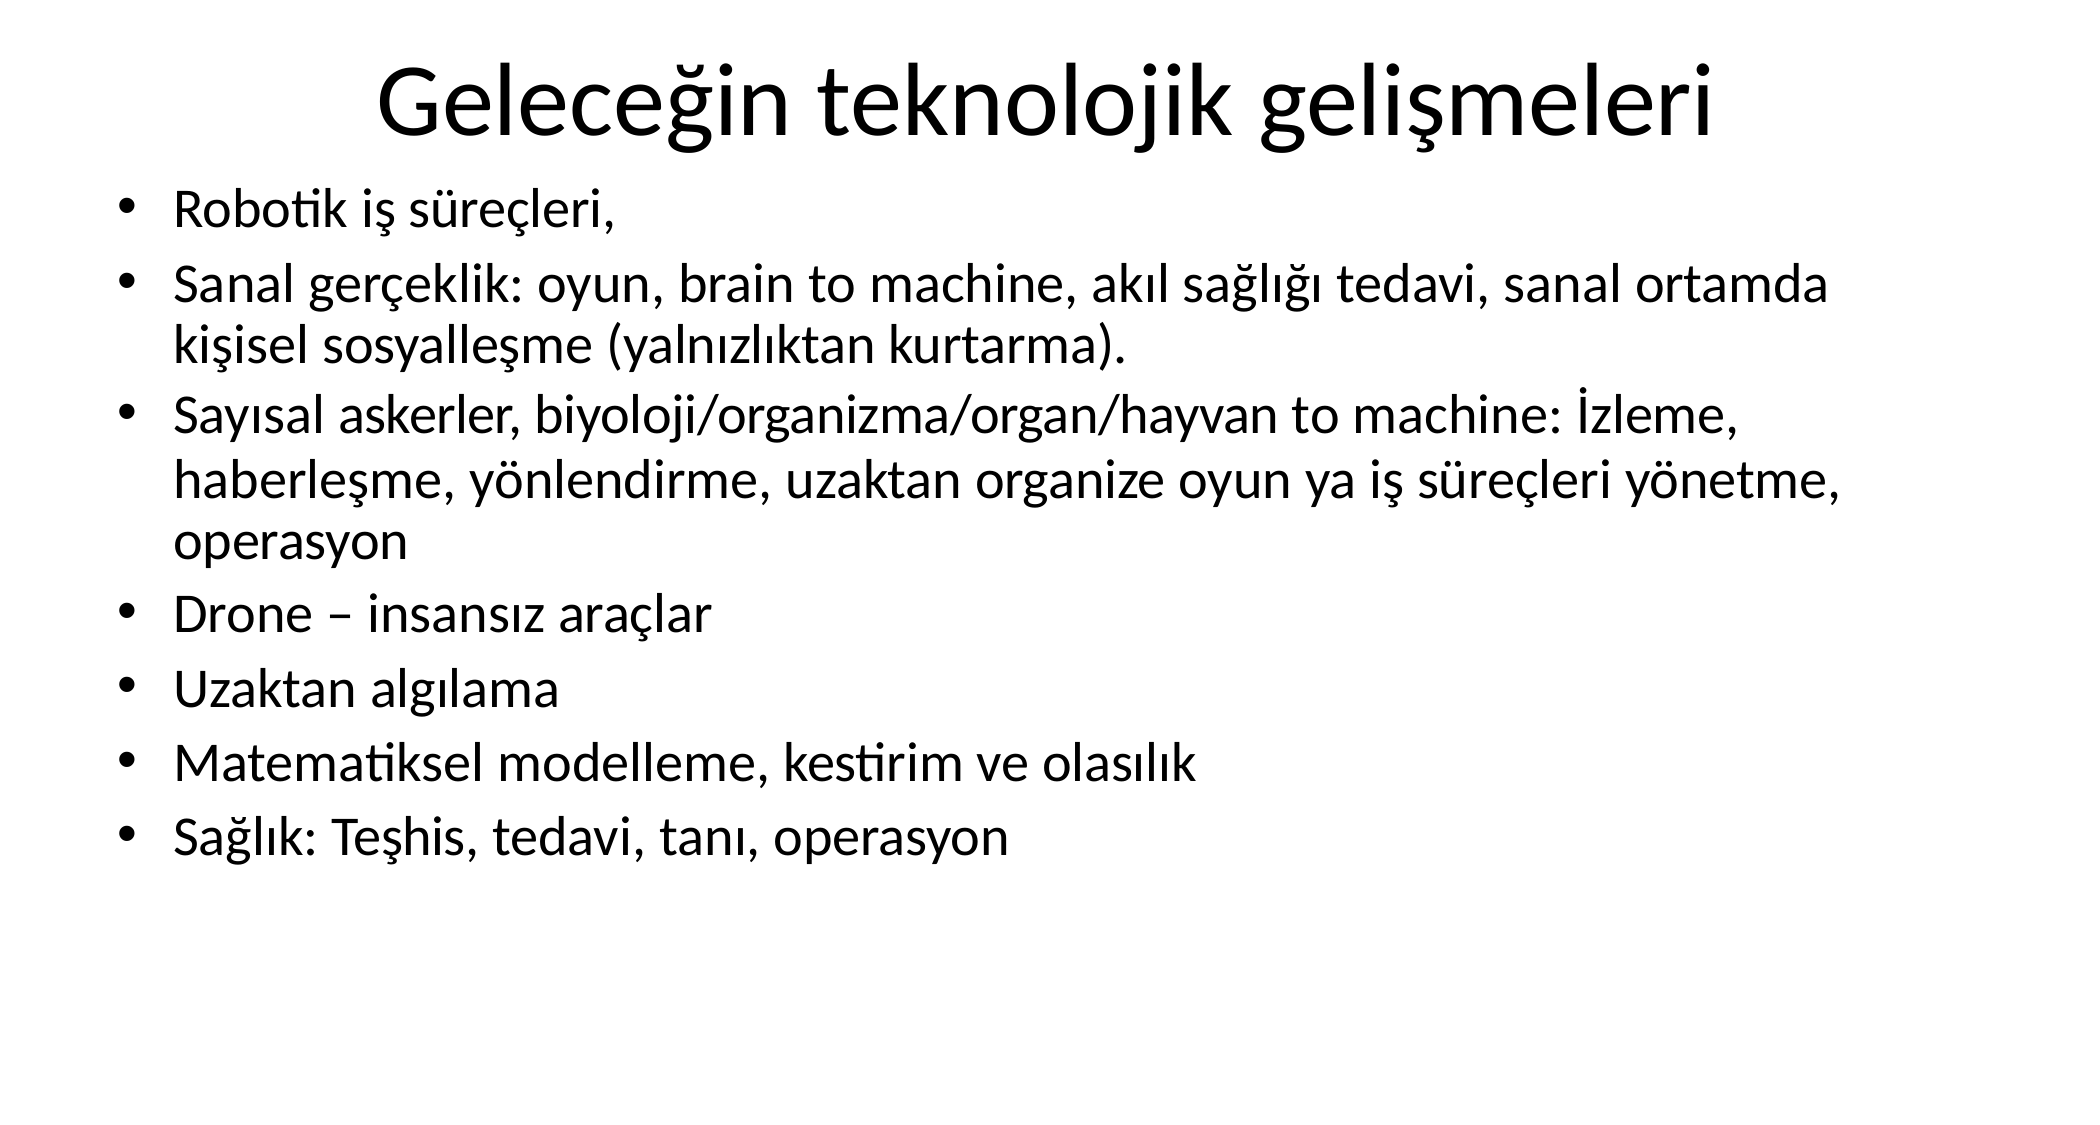

# Geleceğin teknolojik gelişmeleri
Robotik iş süreçleri,
Sanal gerçeklik: oyun, brain to machine, akıl sağlığı tedavi, sanal ortamda kişisel sosyalleşme (yalnızlıktan kurtarma).
Sayısal askerler, biyoloji/organizma/organ/hayvan to machine: İzleme,
haberleşme, yönlendirme, uzaktan organize oyun ya iş süreçleri yönetme, operasyon
Drone – insansız araçlar
Uzaktan algılama
Matematiksel modelleme, kestirim ve olasılık
Sağlık: Teşhis, tedavi, tanı, operasyon